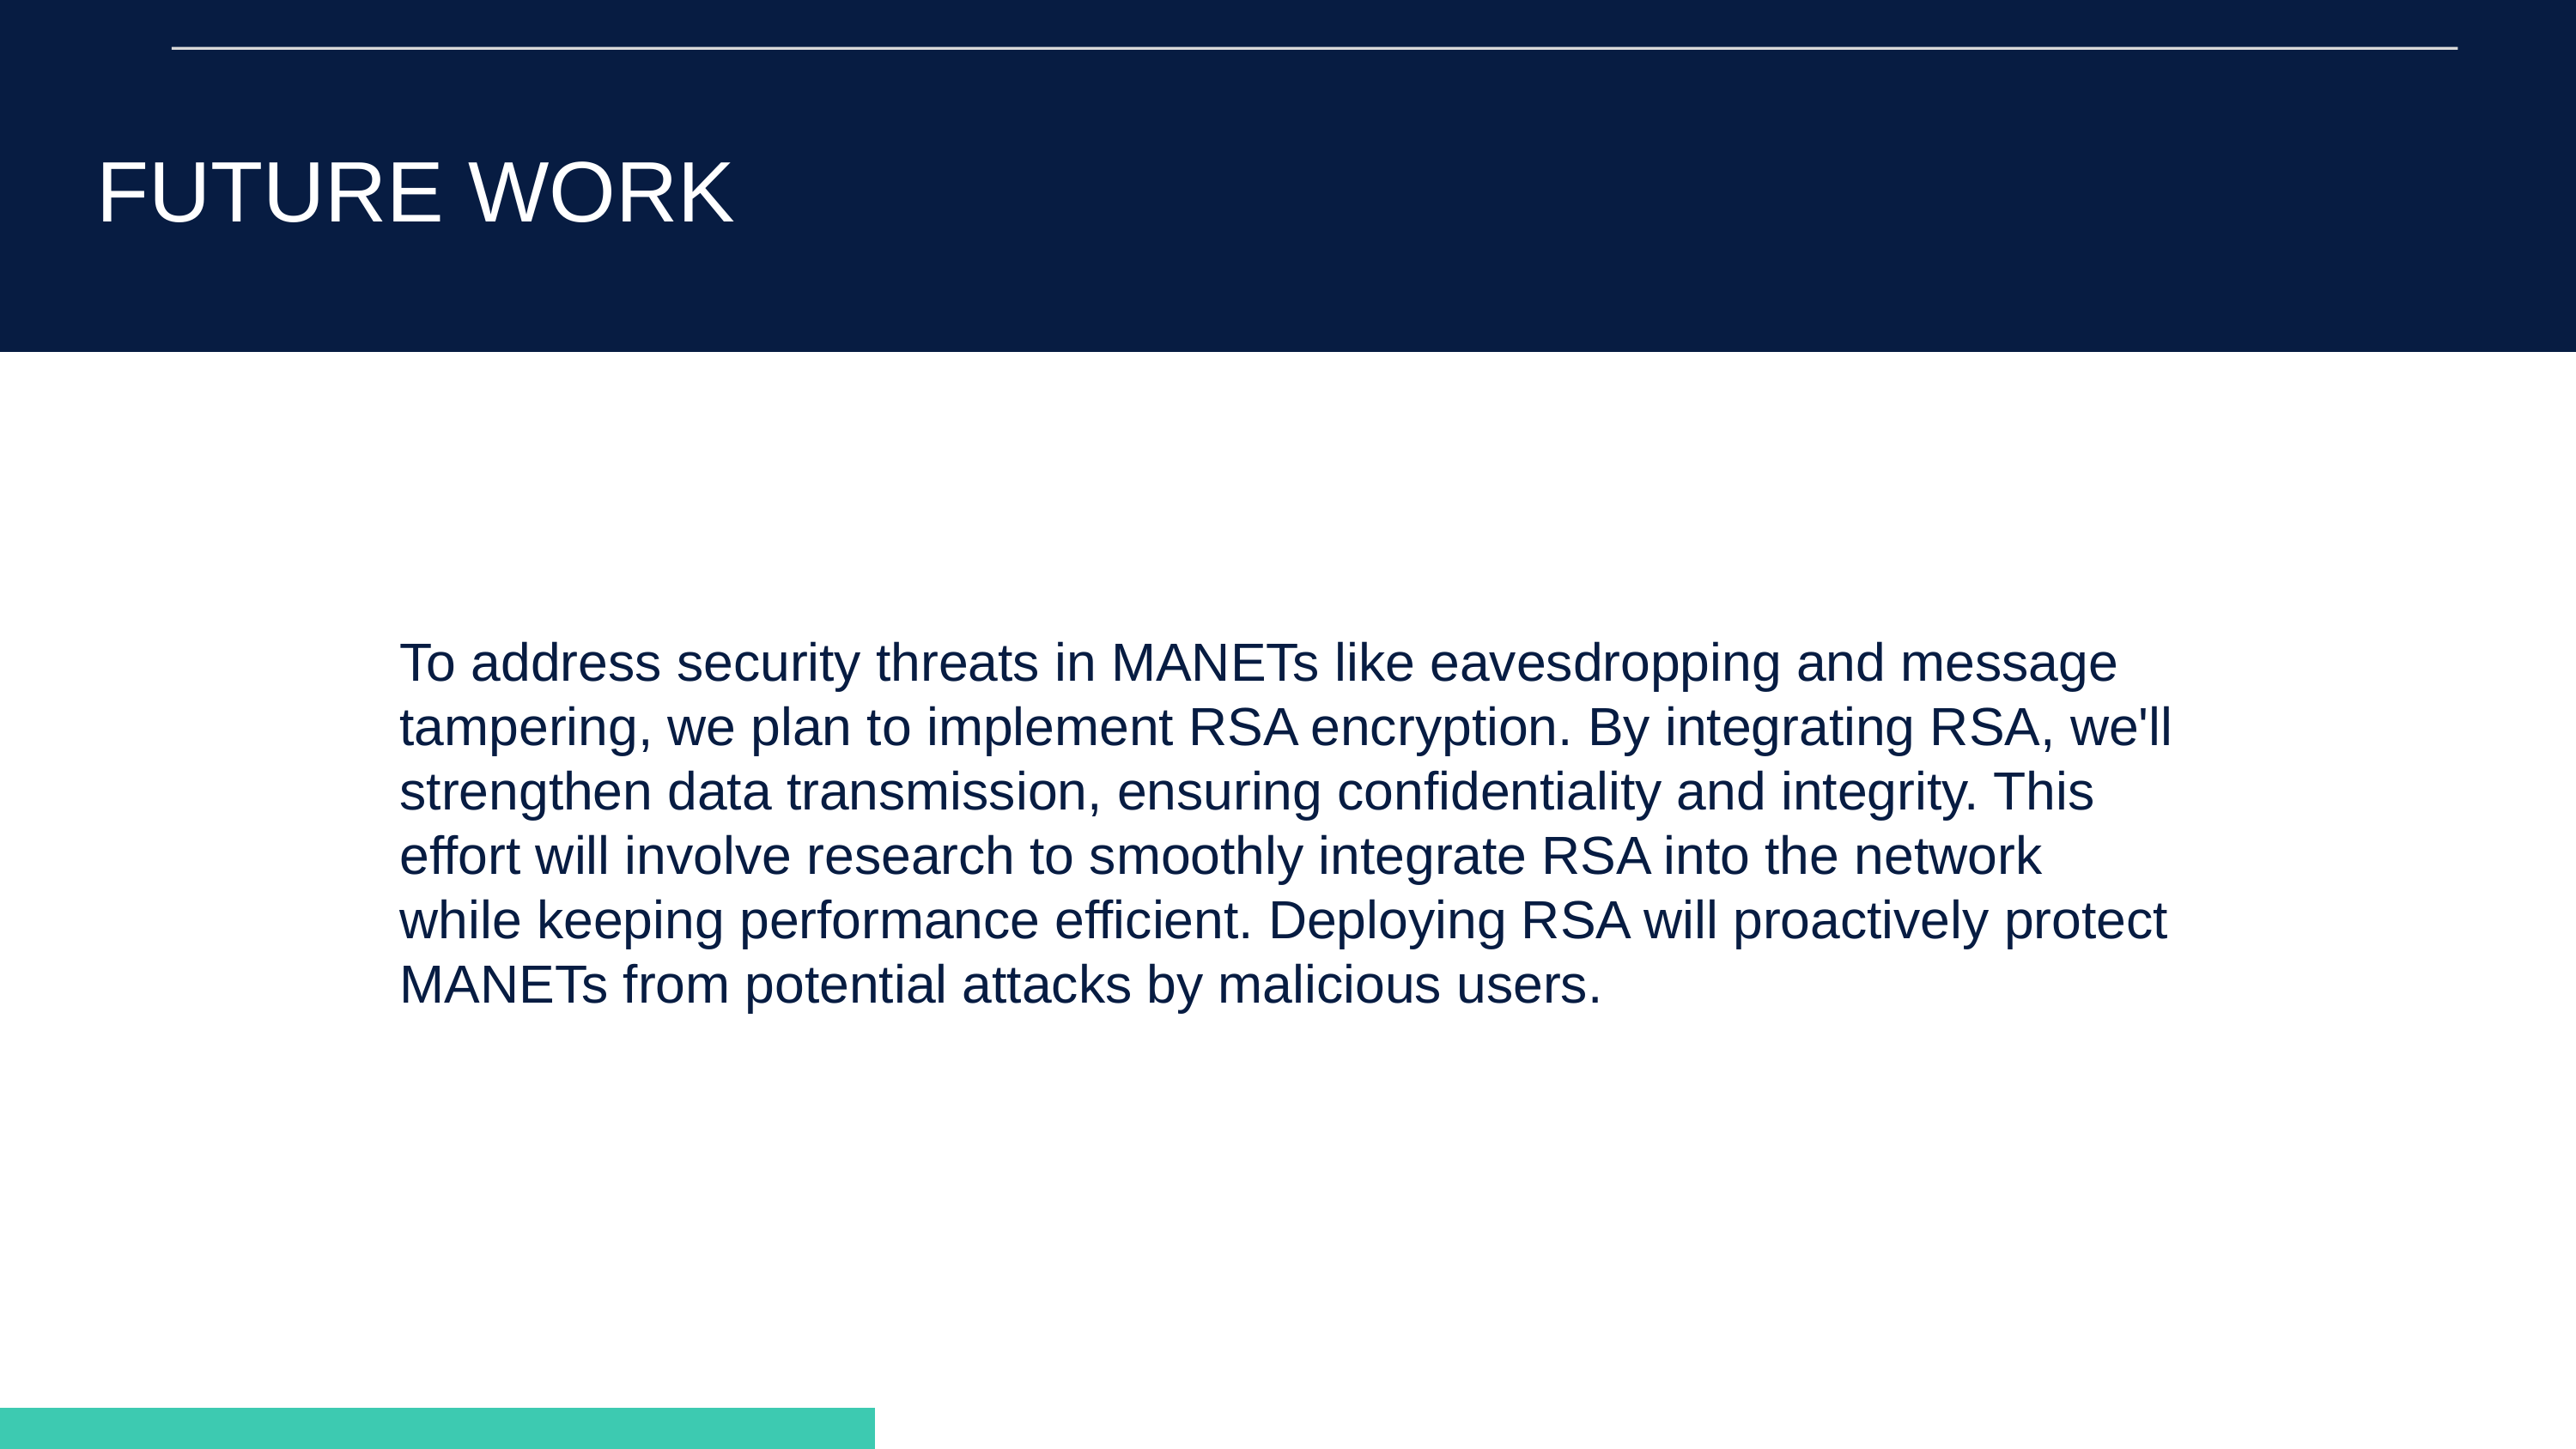

FUTURE WORK
To address security threats in MANETs like eavesdropping and message tampering, we plan to implement RSA encryption. By integrating RSA, we'll strengthen data transmission, ensuring confidentiality and integrity. This effort will involve research to smoothly integrate RSA into the network while keeping performance efficient. Deploying RSA will proactively protect MANETs from potential attacks by malicious users.